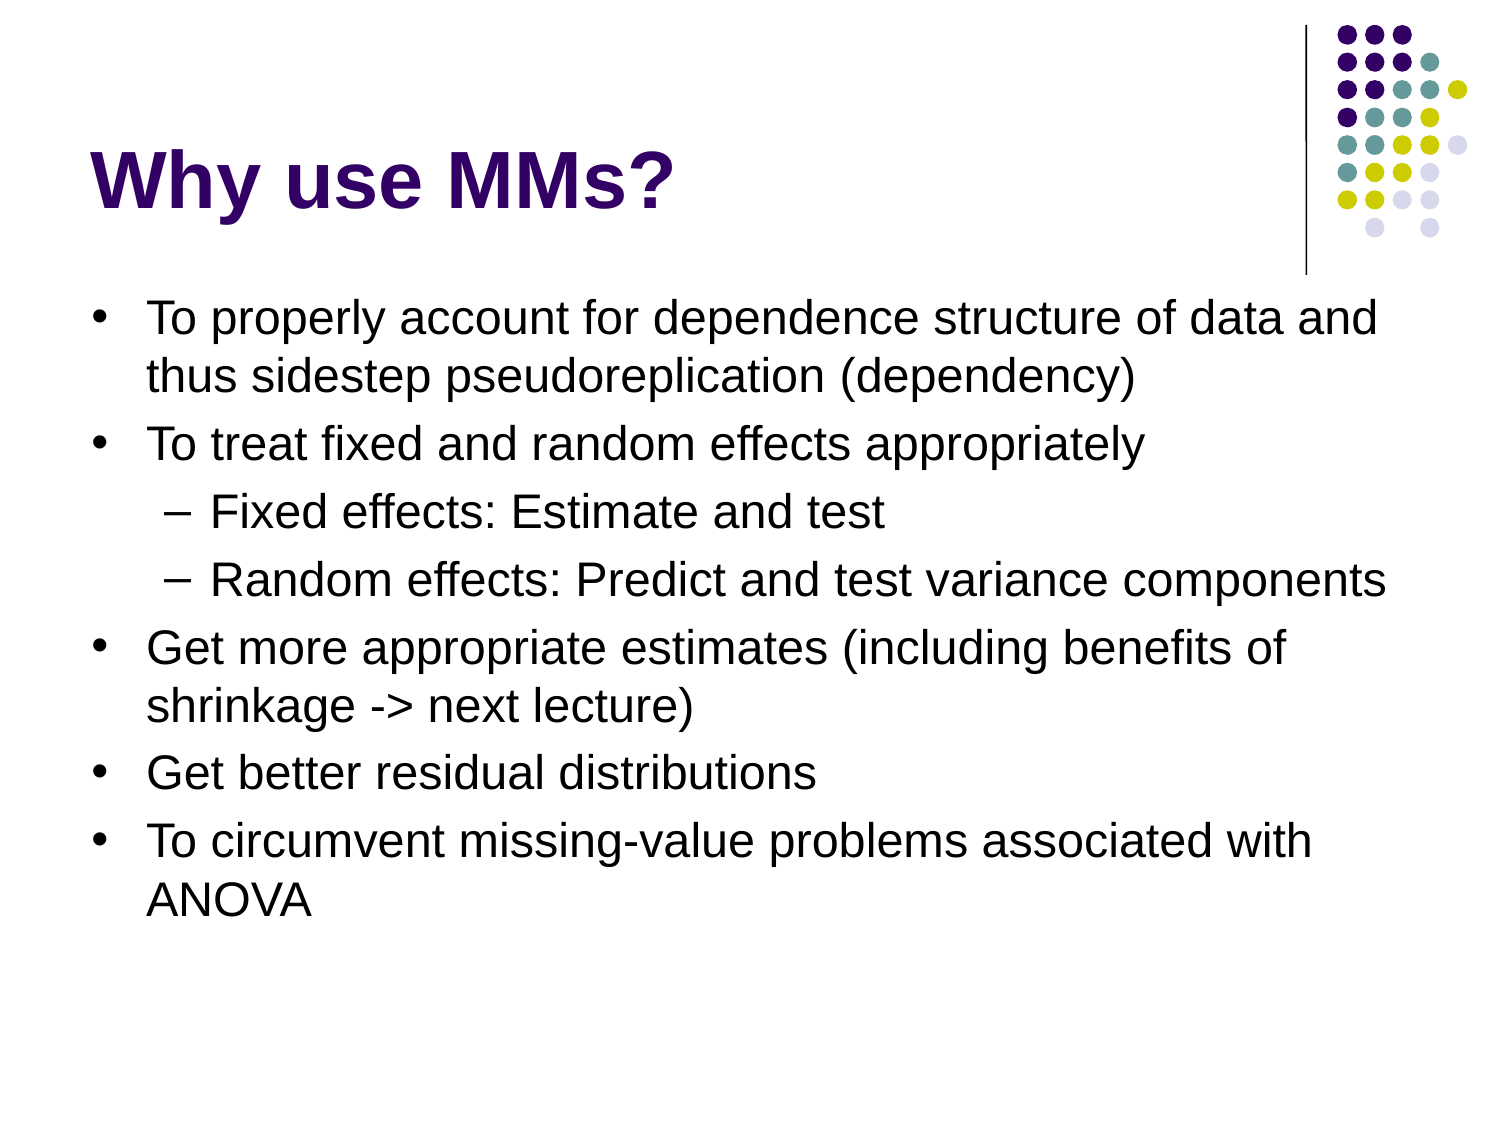

# Why use MMs?
To properly account for dependence structure of data and thus sidestep pseudoreplication (dependency)
To treat fixed and random effects appropriately
Fixed effects: Estimate and test
Random effects: Predict and test variance components
Get more appropriate estimates (including benefits of shrinkage -> next lecture)
Get better residual distributions
To circumvent missing-value problems associated with ANOVA